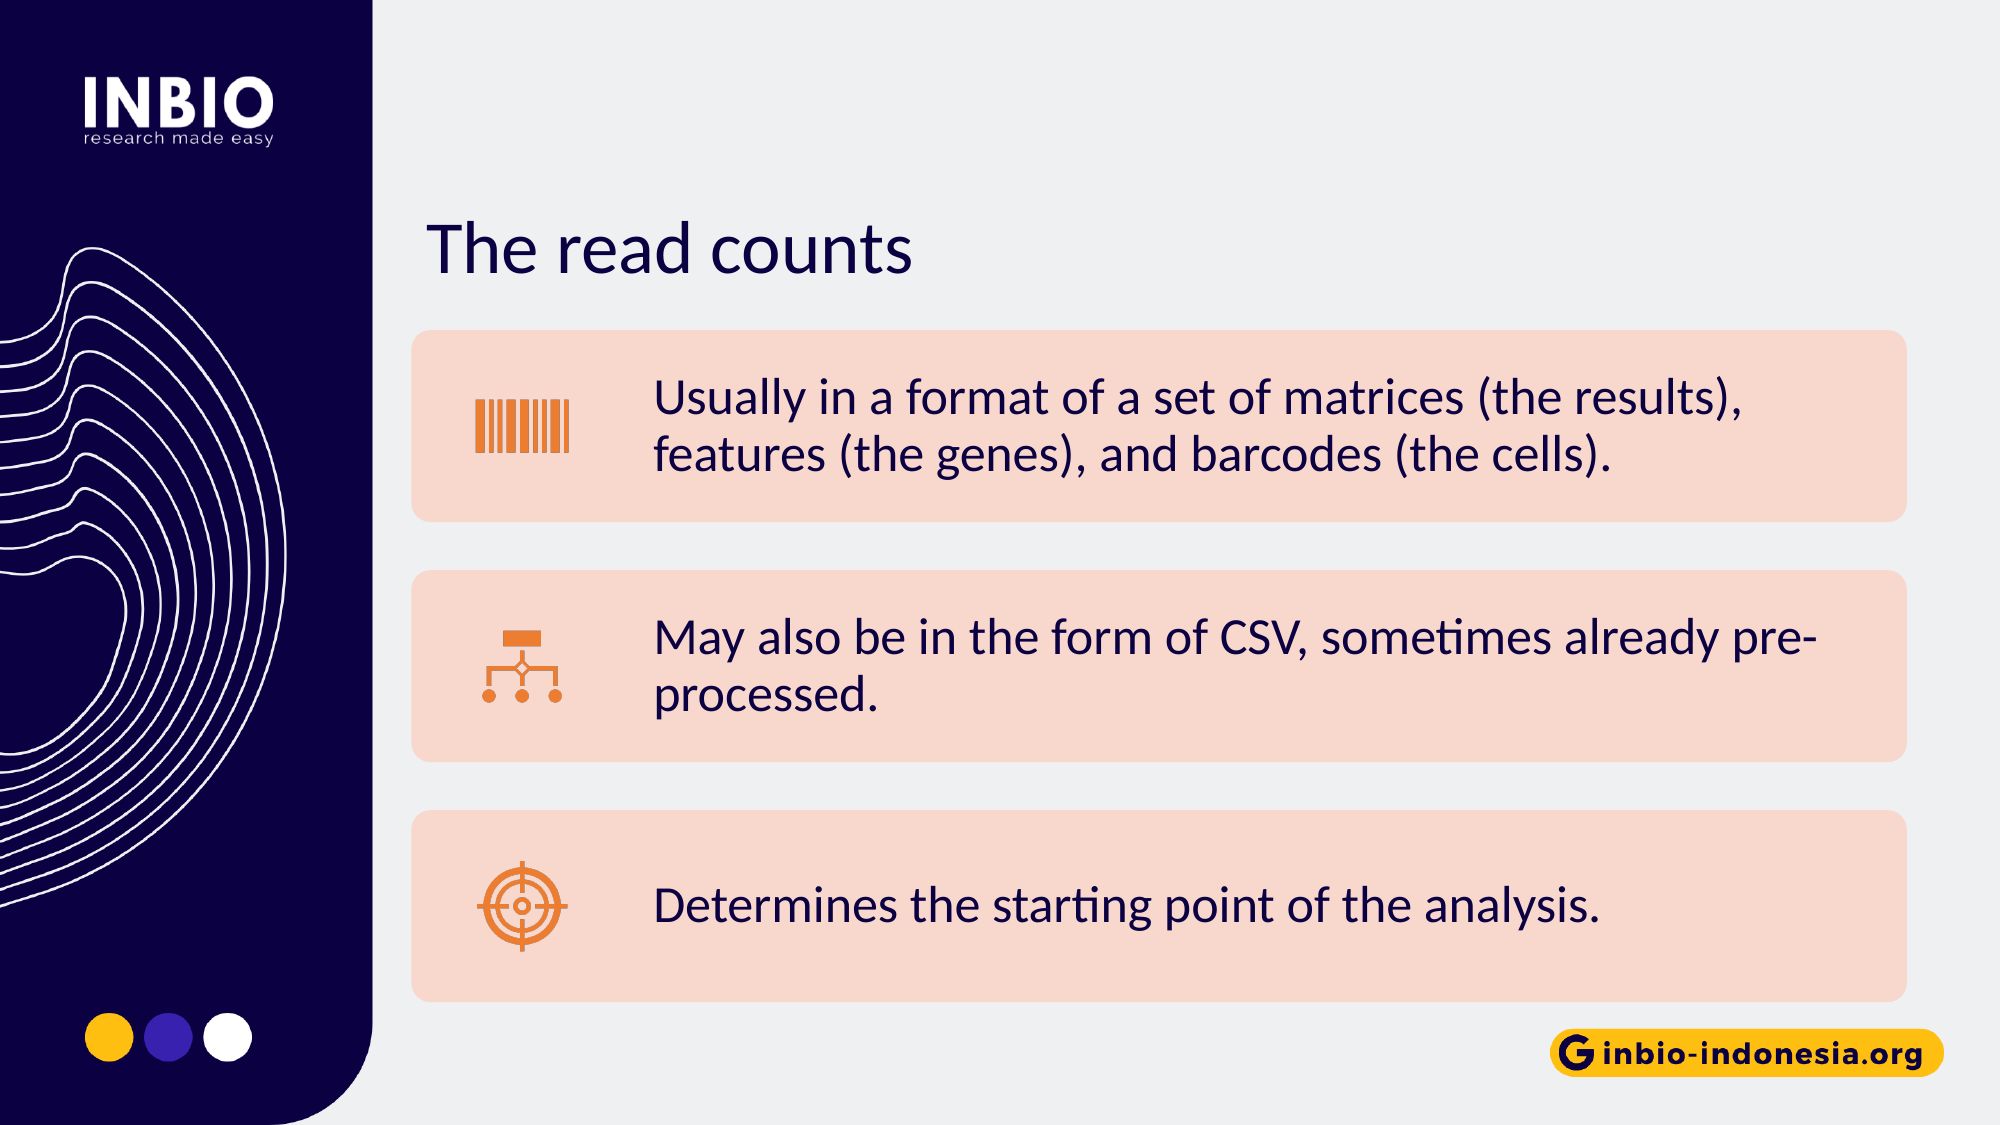

# The read counts
Usually in a format of a set of matrices (the results), features (the genes), and barcodes (the cells).
May also be in the form of CSV, sometimes already pre-processed.
Determines the starting point of the analysis.